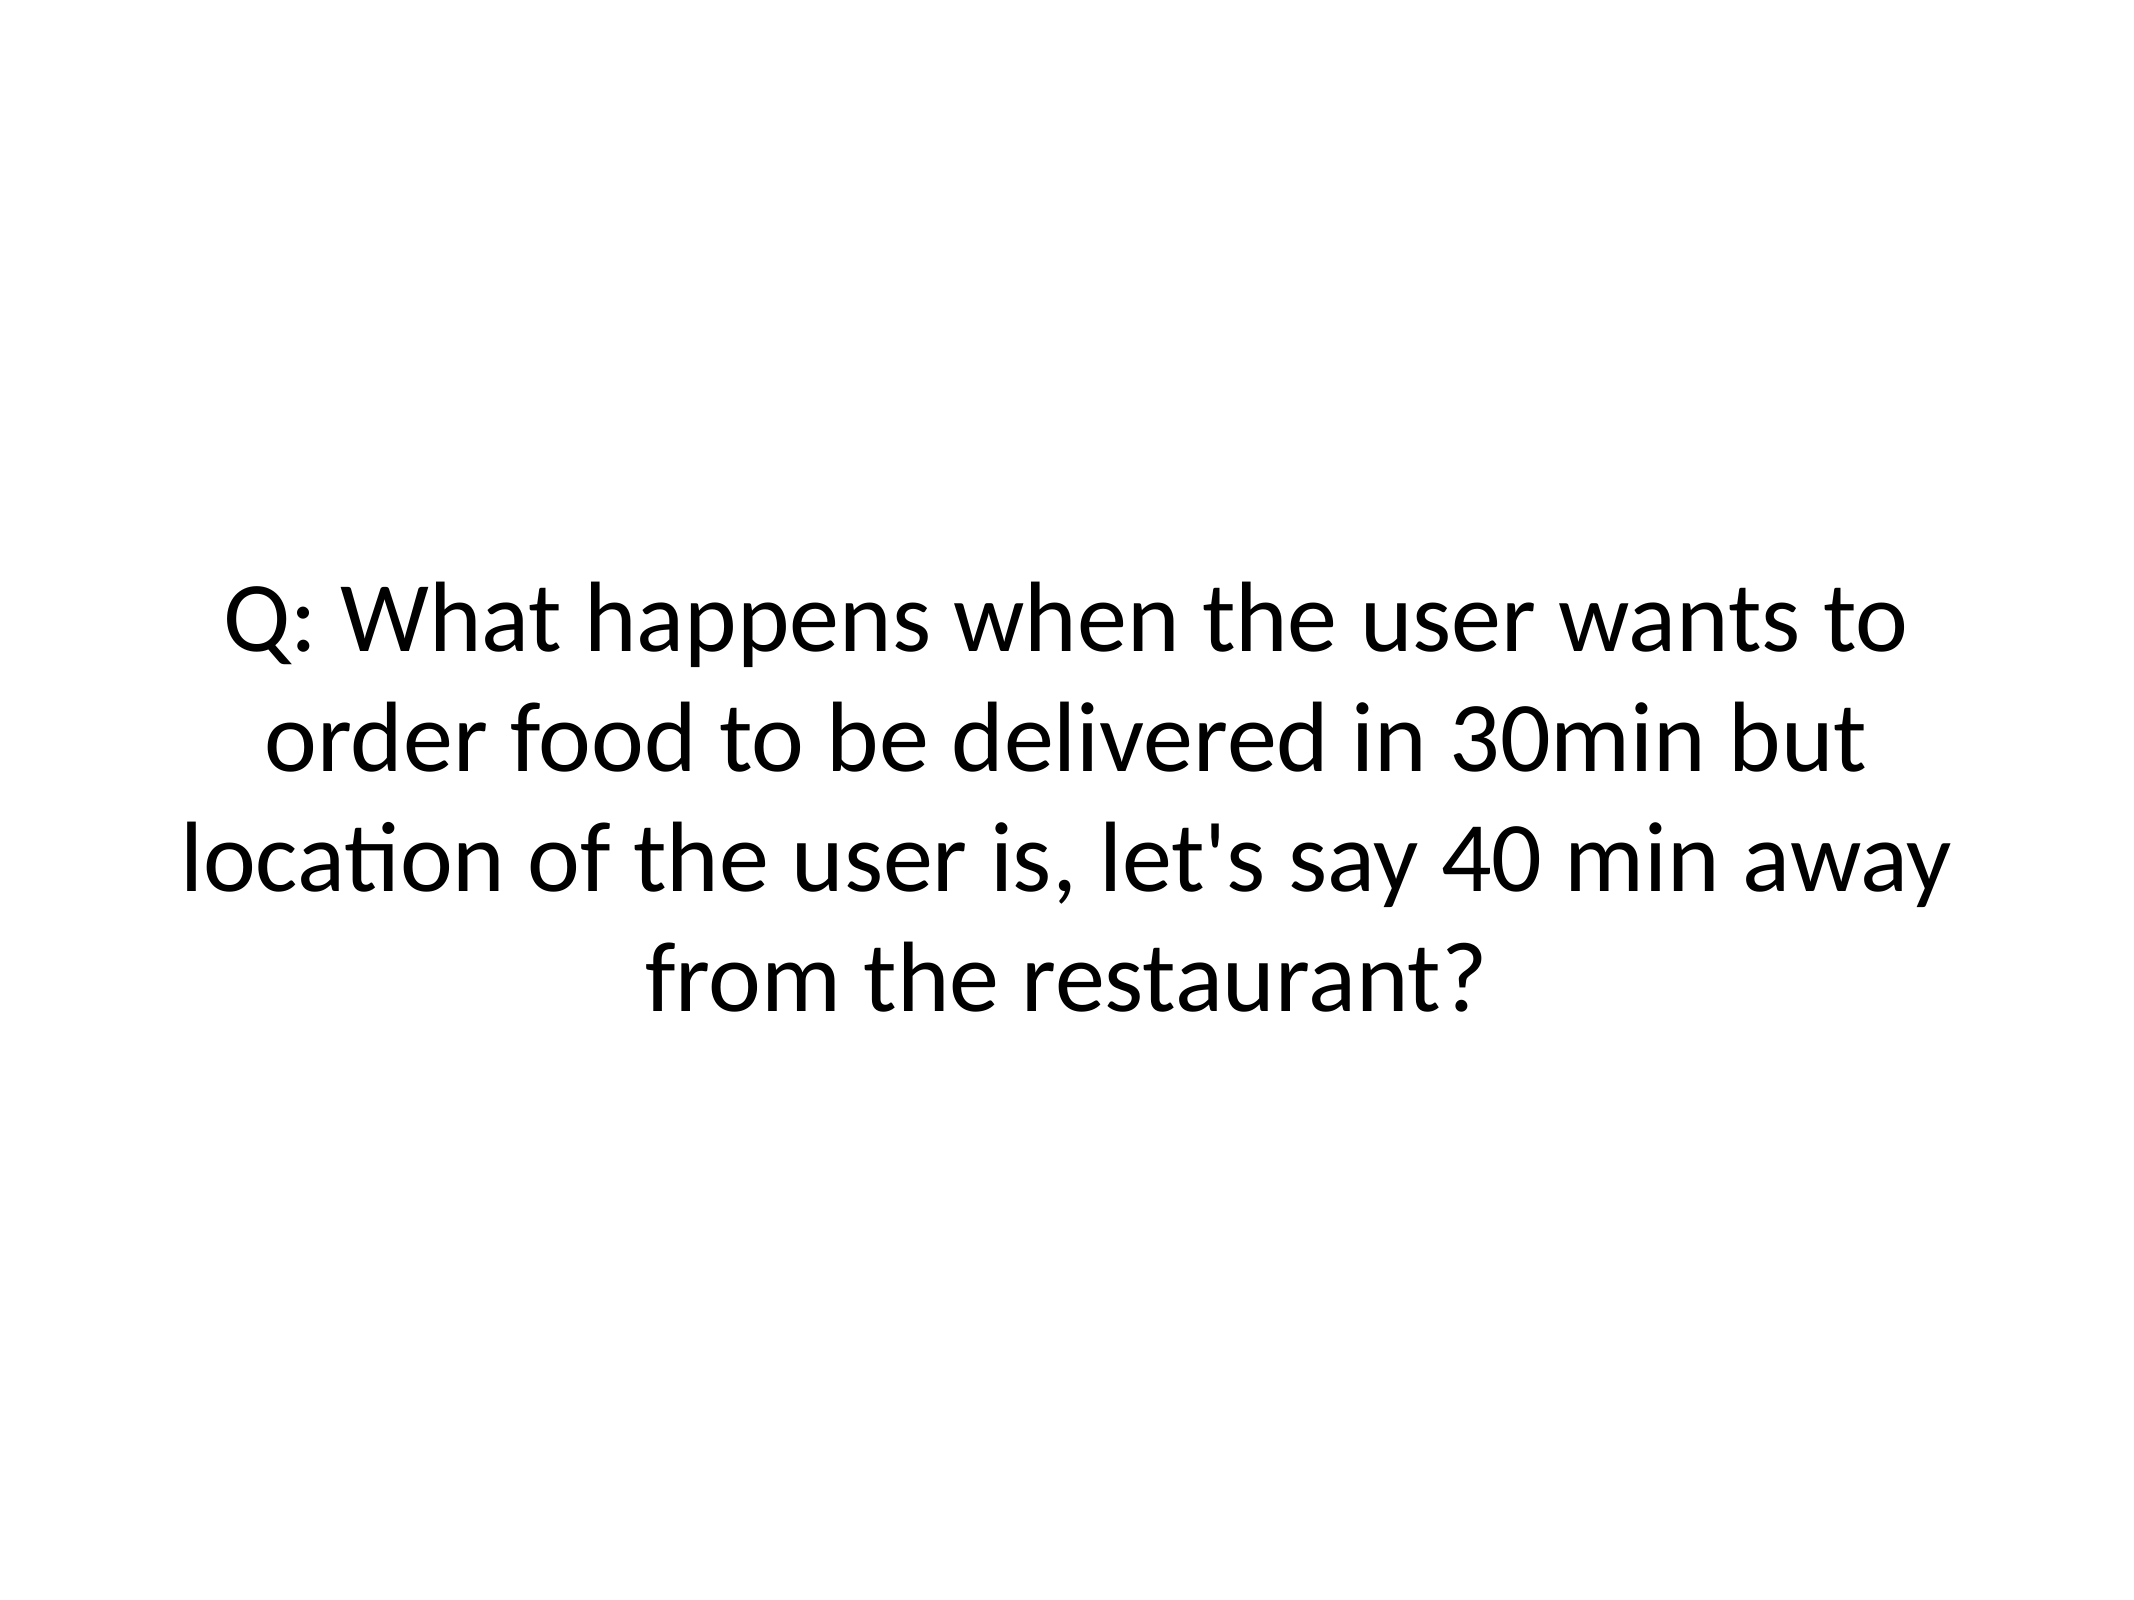

# Q: What happens when the user wants to order food to be delivered in 30min but location of the user is, let's say 40 min away from the restaurant?